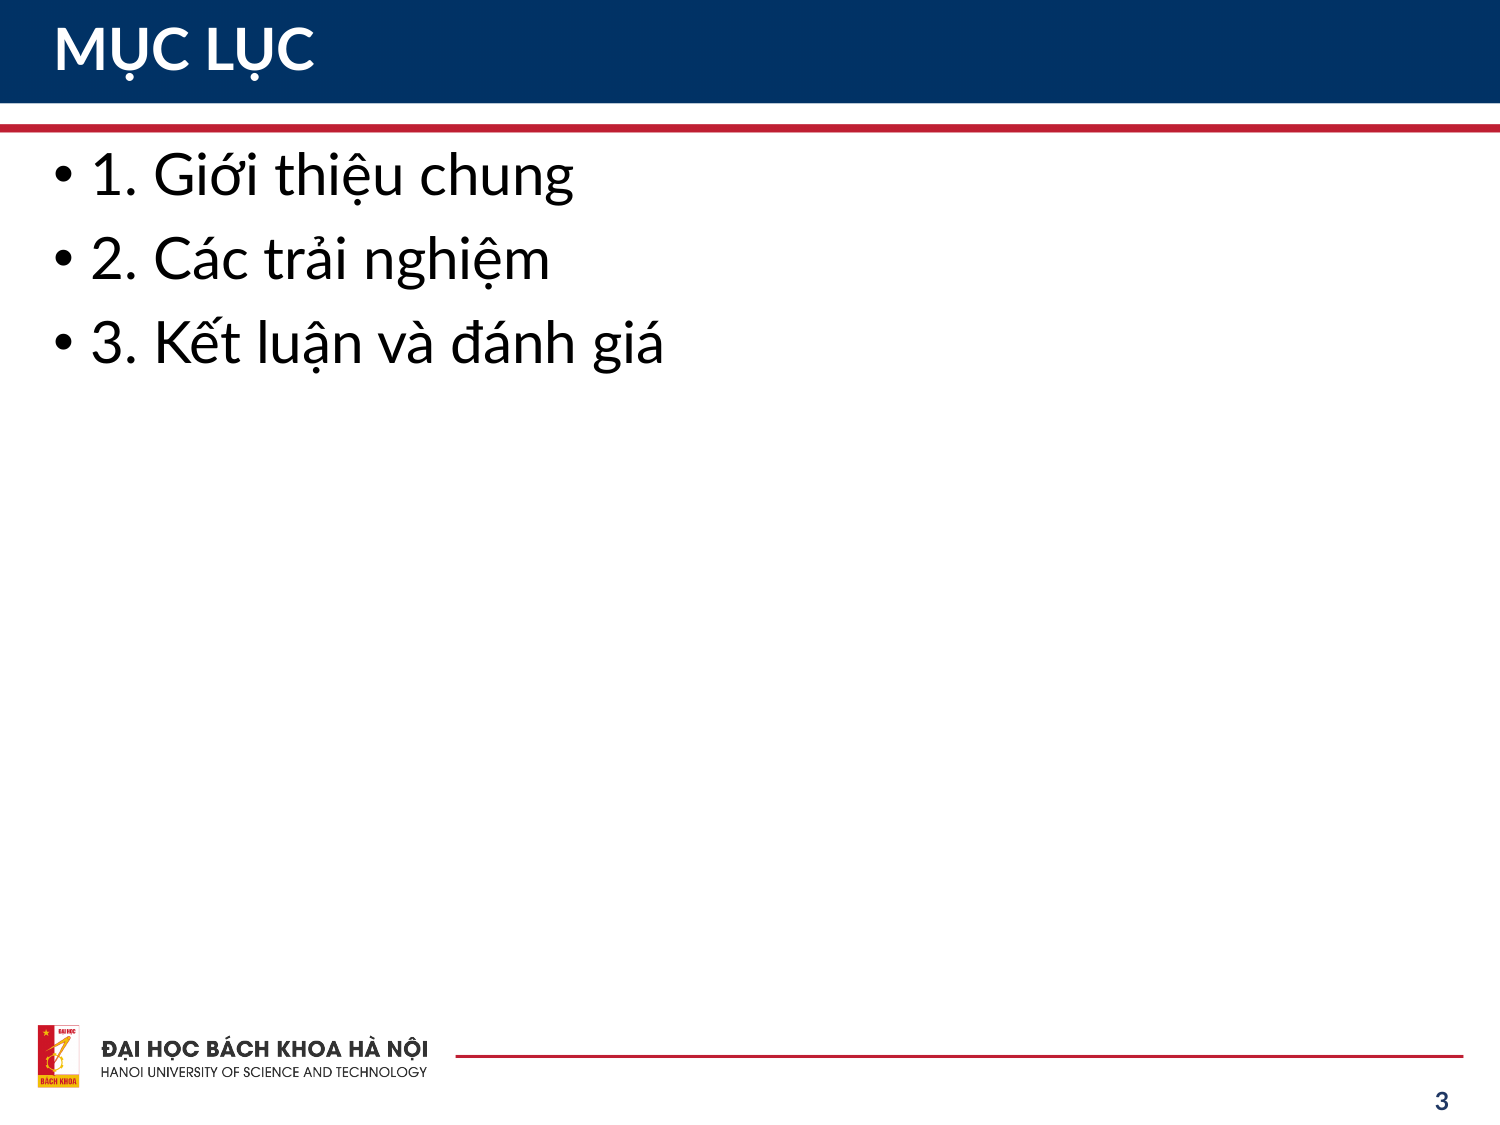

# MỤC LỤC
1. Giới thiệu chung
2. Các trải nghiệm
3. Kết luận và đánh giá
3